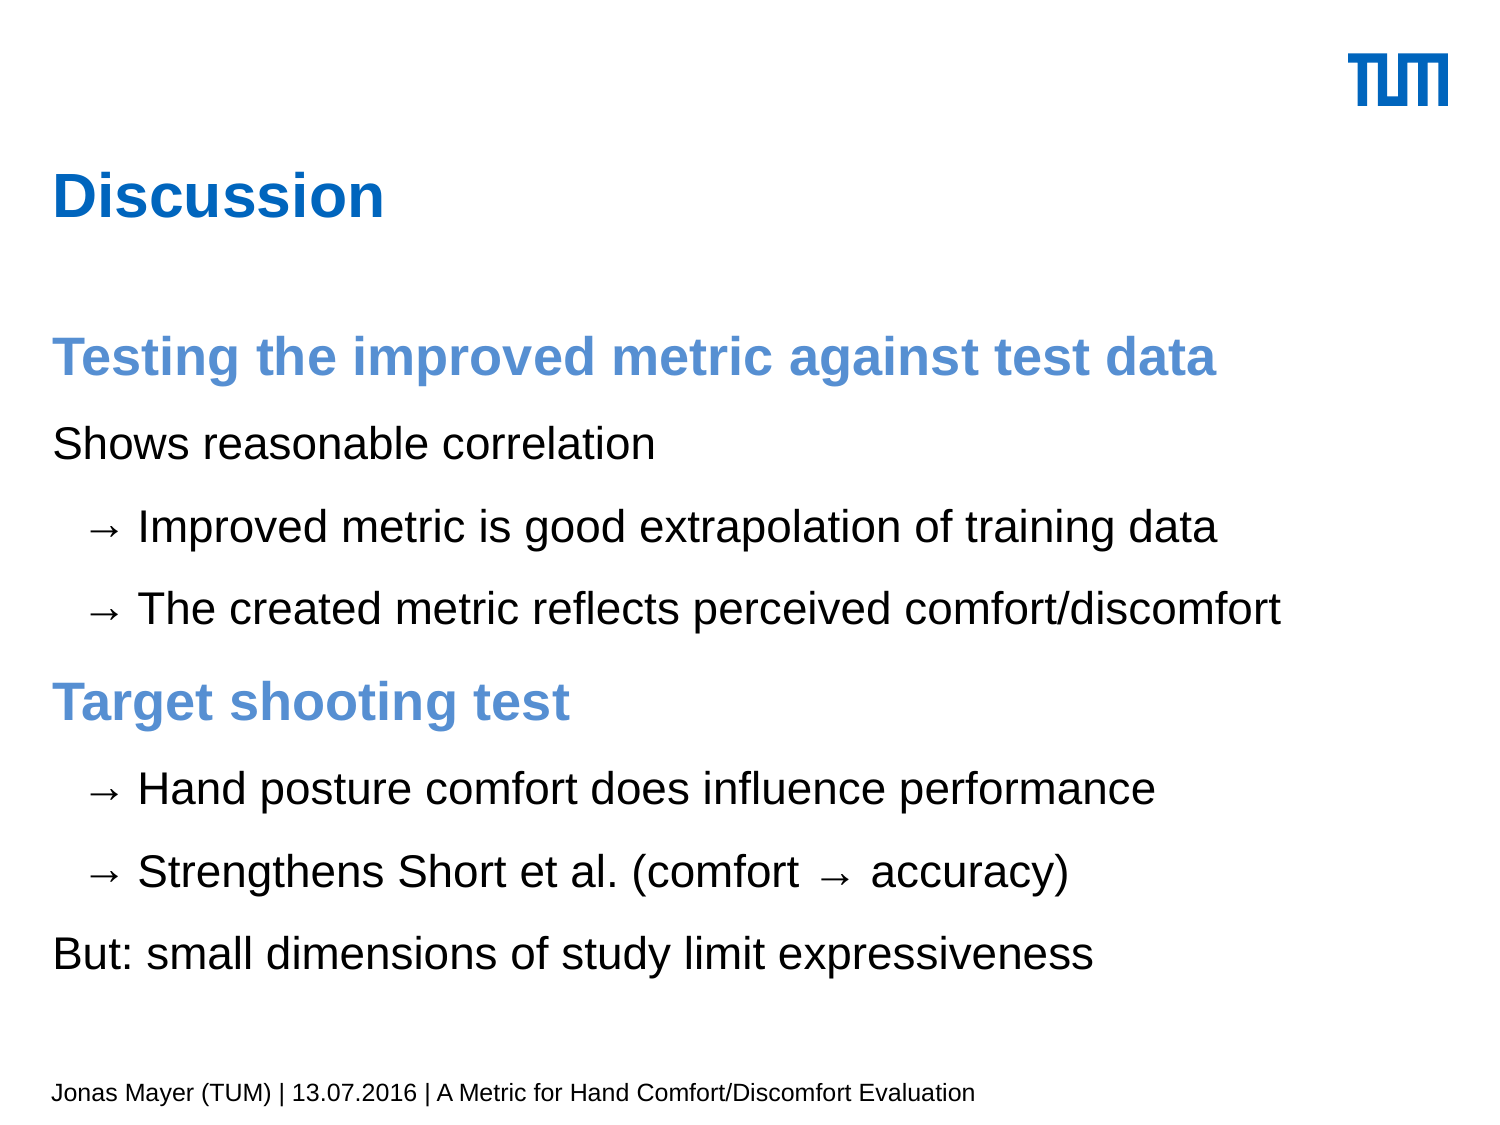

# Discussion
Testing the improved metric against test data
Shows reasonable correlation
Improved metric is good extrapolation of training data
The created metric reflects perceived comfort/discomfort
Target shooting test
Hand posture comfort does influence performance
Strengthens Short et al. (comfort → accuracy)
But: small dimensions of study limit expressiveness
Jonas Mayer (TUM) | 13.07.2016 | A Metric for Hand Comfort/Discomfort Evaluation